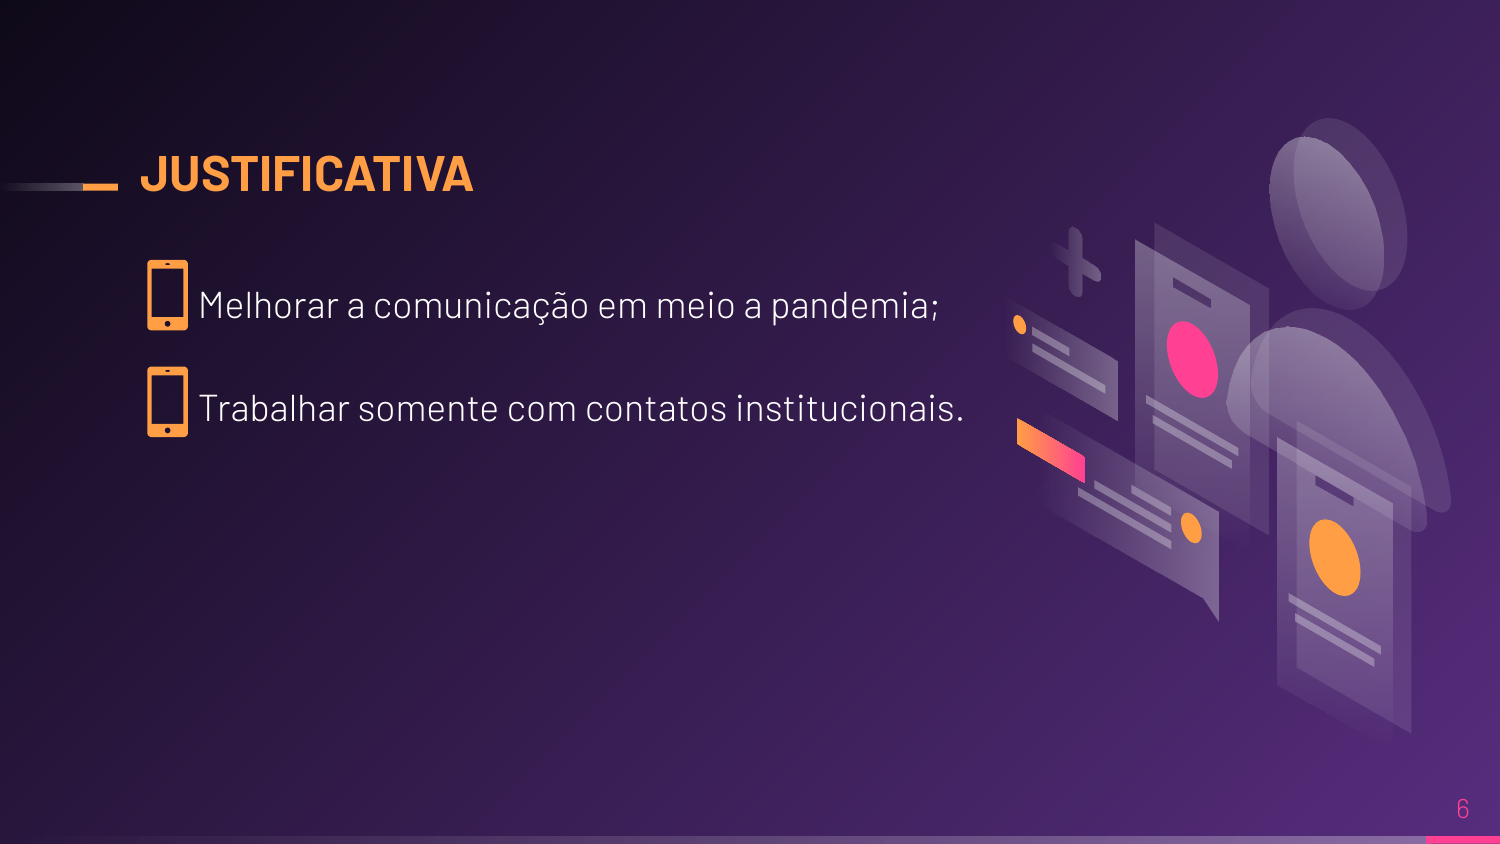

# JUSTIFICATIVA

      Melhorar a comunicação em meio a pandemia;

      Trabalhar somente com contatos institucionais.

6